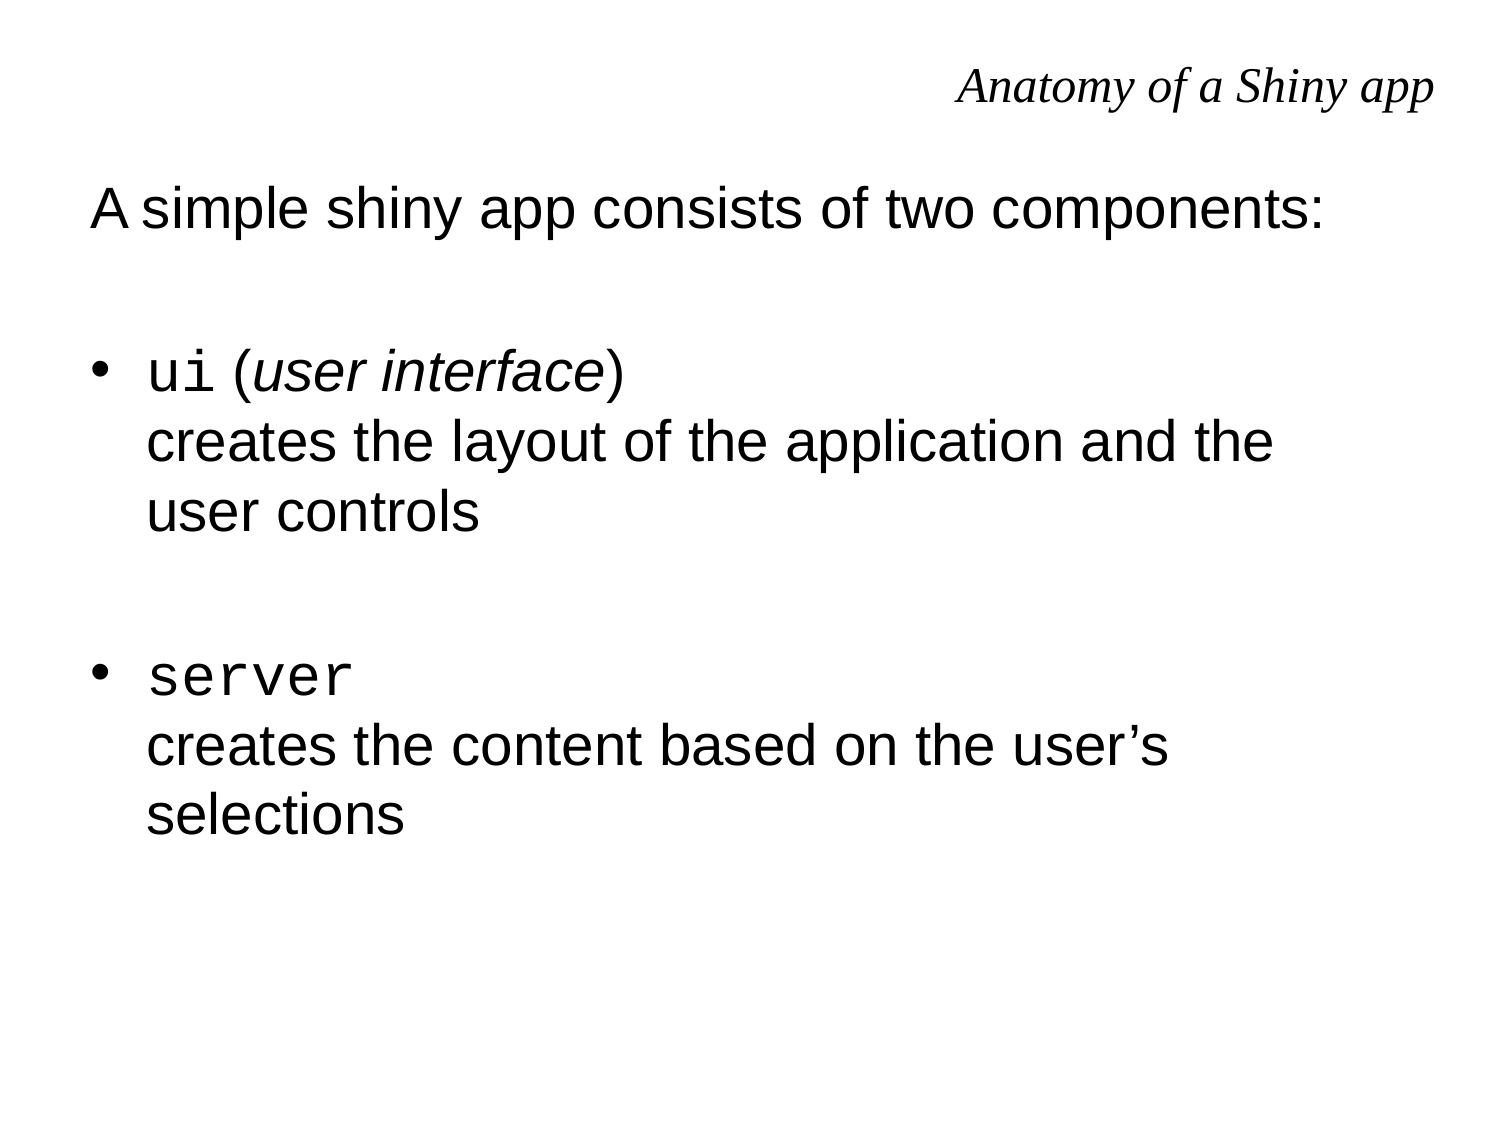

# Anatomy of a Shiny app
A simple shiny app consists of two components:

ui (user interface)
creates the layout of the application and the user controls

server
creates the content based on the user’s selections